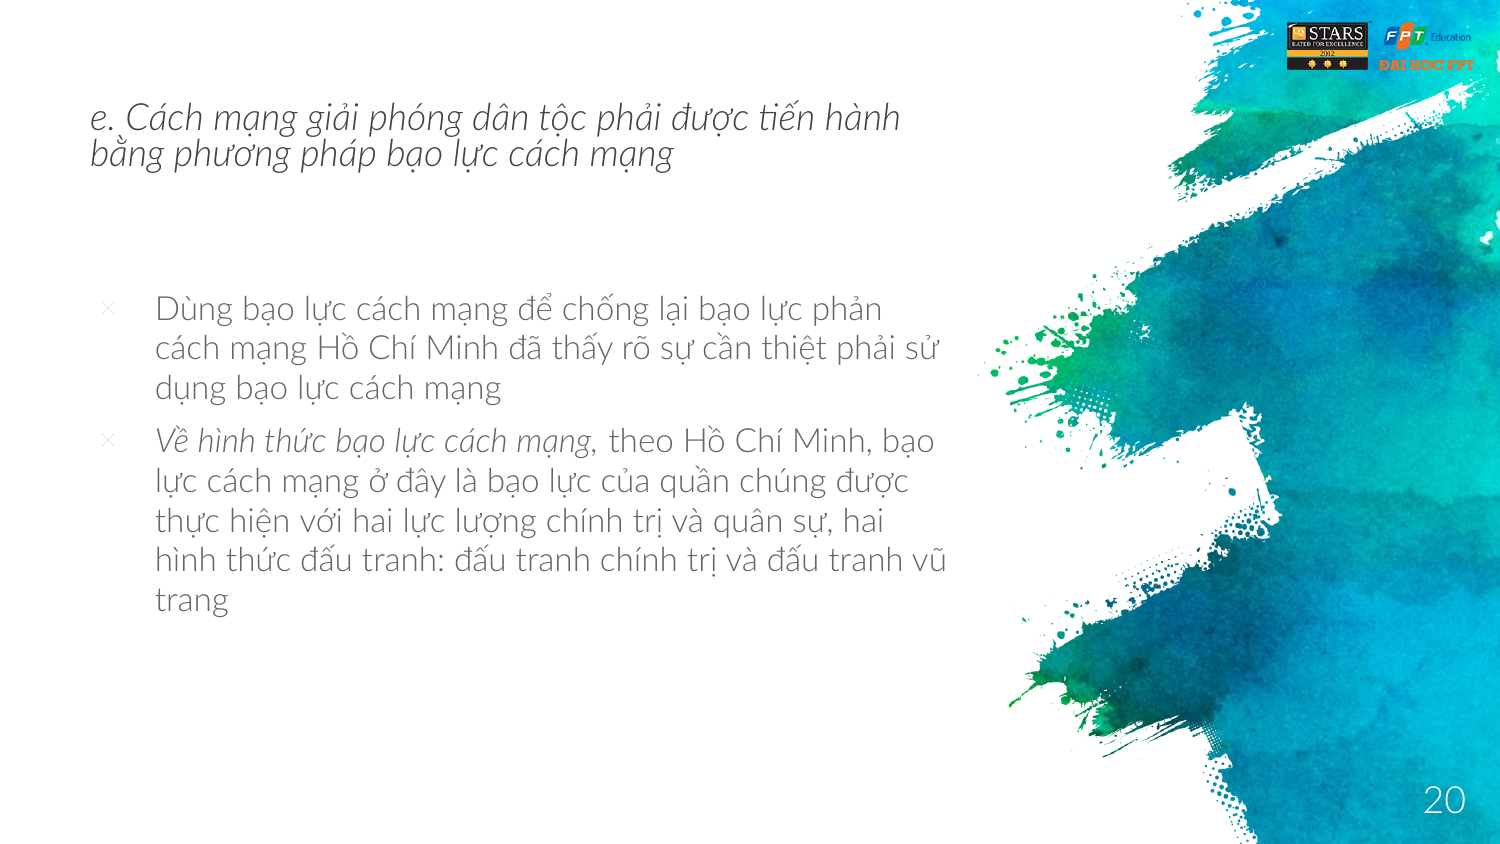

# e. Cách mạng giải phóng dân tộc phải được tiến hành bằng phương pháp bạo lực cách mạng
Dùng bạo lực cách mạng để chống lại bạo lực phản cách mạng Hồ Chí Minh đã thấy rõ sự cần thiệt phải sử dụng bạo lực cách mạng
Về hình thức bạo lực cách mạng, theo Hồ Chí Minh, bạo lực cách mạng ở đây là bạo lực của quần chúng được thực hiện với hai lực lượng chính trị và quân sự, hai hình thức đấu tranh: đấu tranh chính trị và đấu tranh vũ trang
20